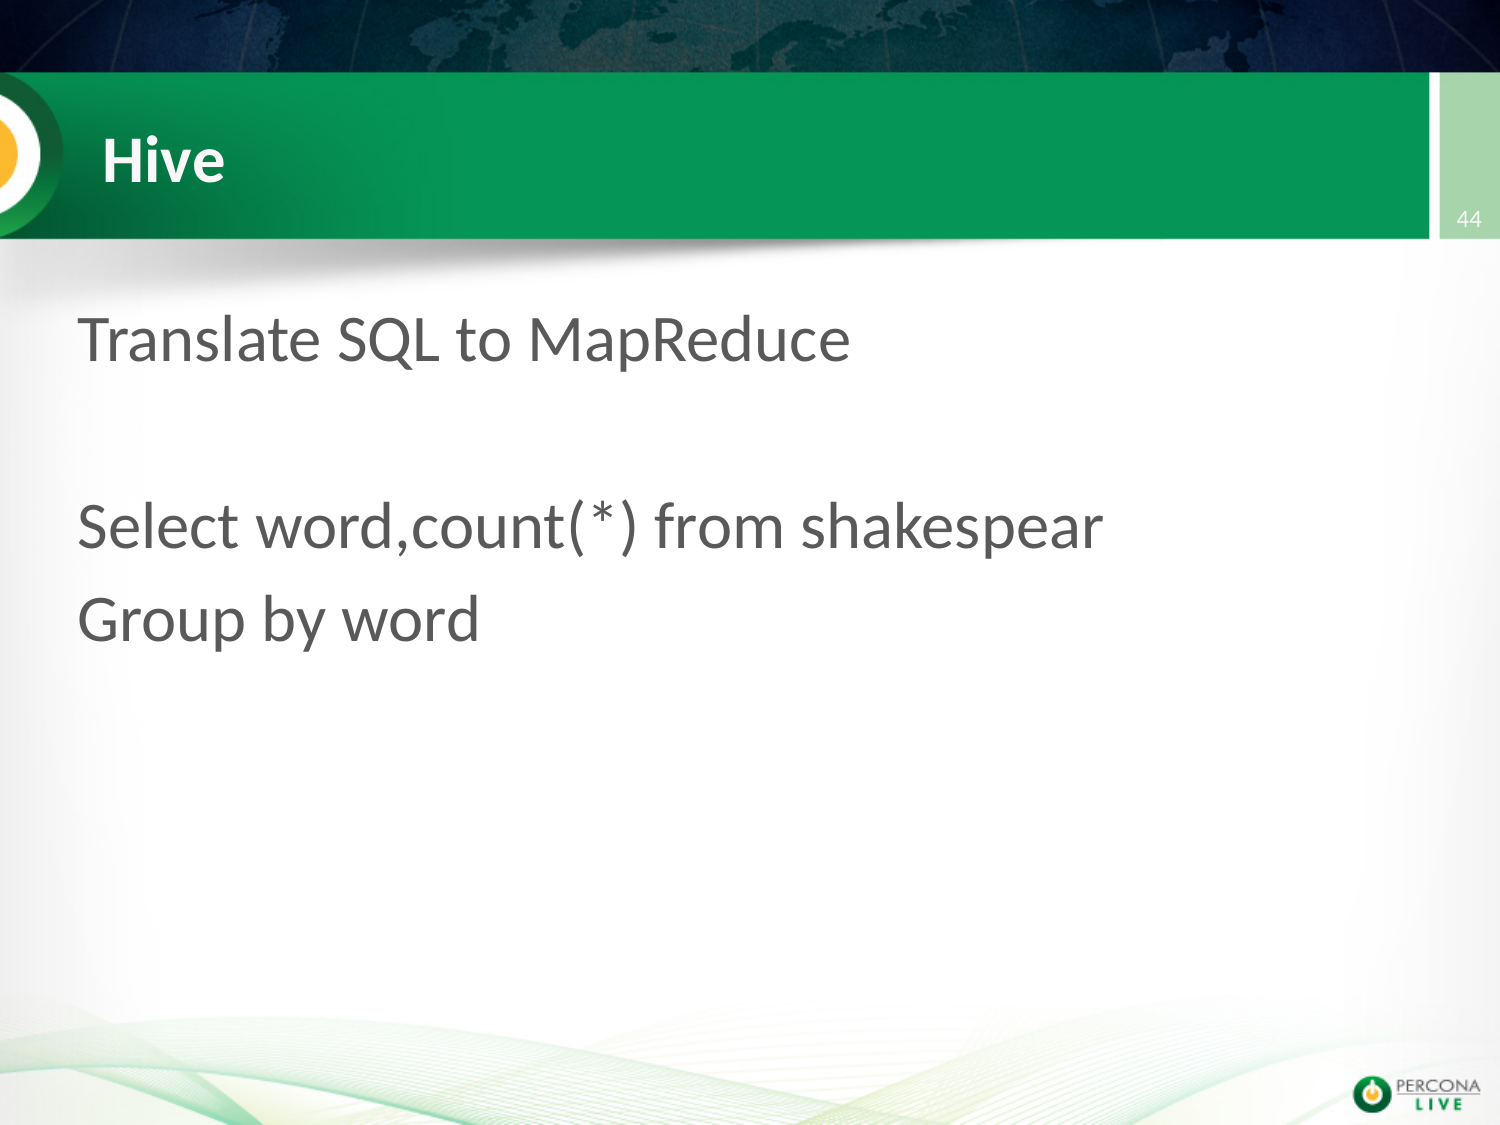

# Hive
44
Translate SQL to MapReduce

Select word,count(*) from shakespear
Group by word